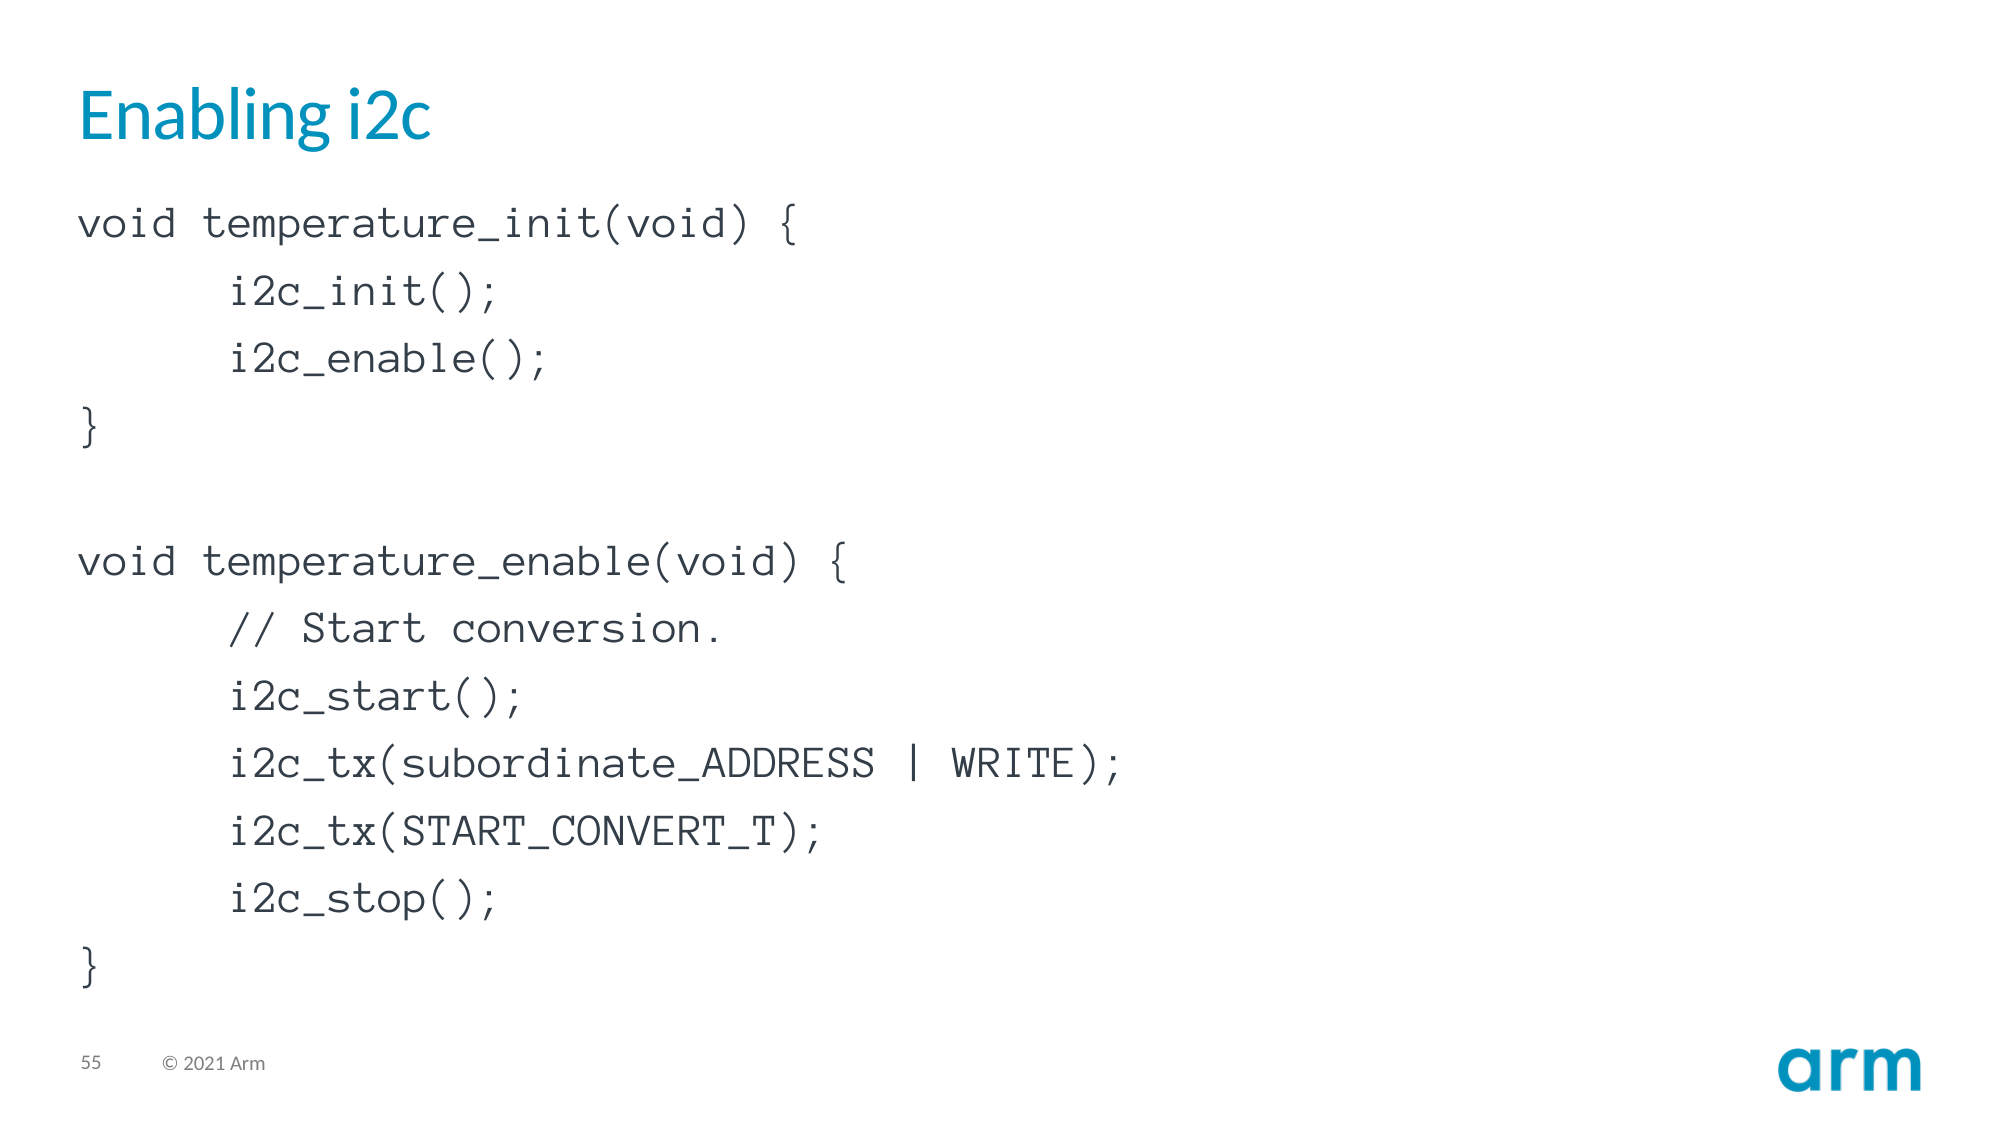

# Enabling i2c
void temperature_init(void) {
	i2c_init();
	i2c_enable();
}

void temperature_enable(void) {
	// Start conversion.
	i2c_start();
	i2c_tx(subordinate_ADDRESS | WRITE);
	i2c_tx(START_CONVERT_T);
	i2c_stop();
}